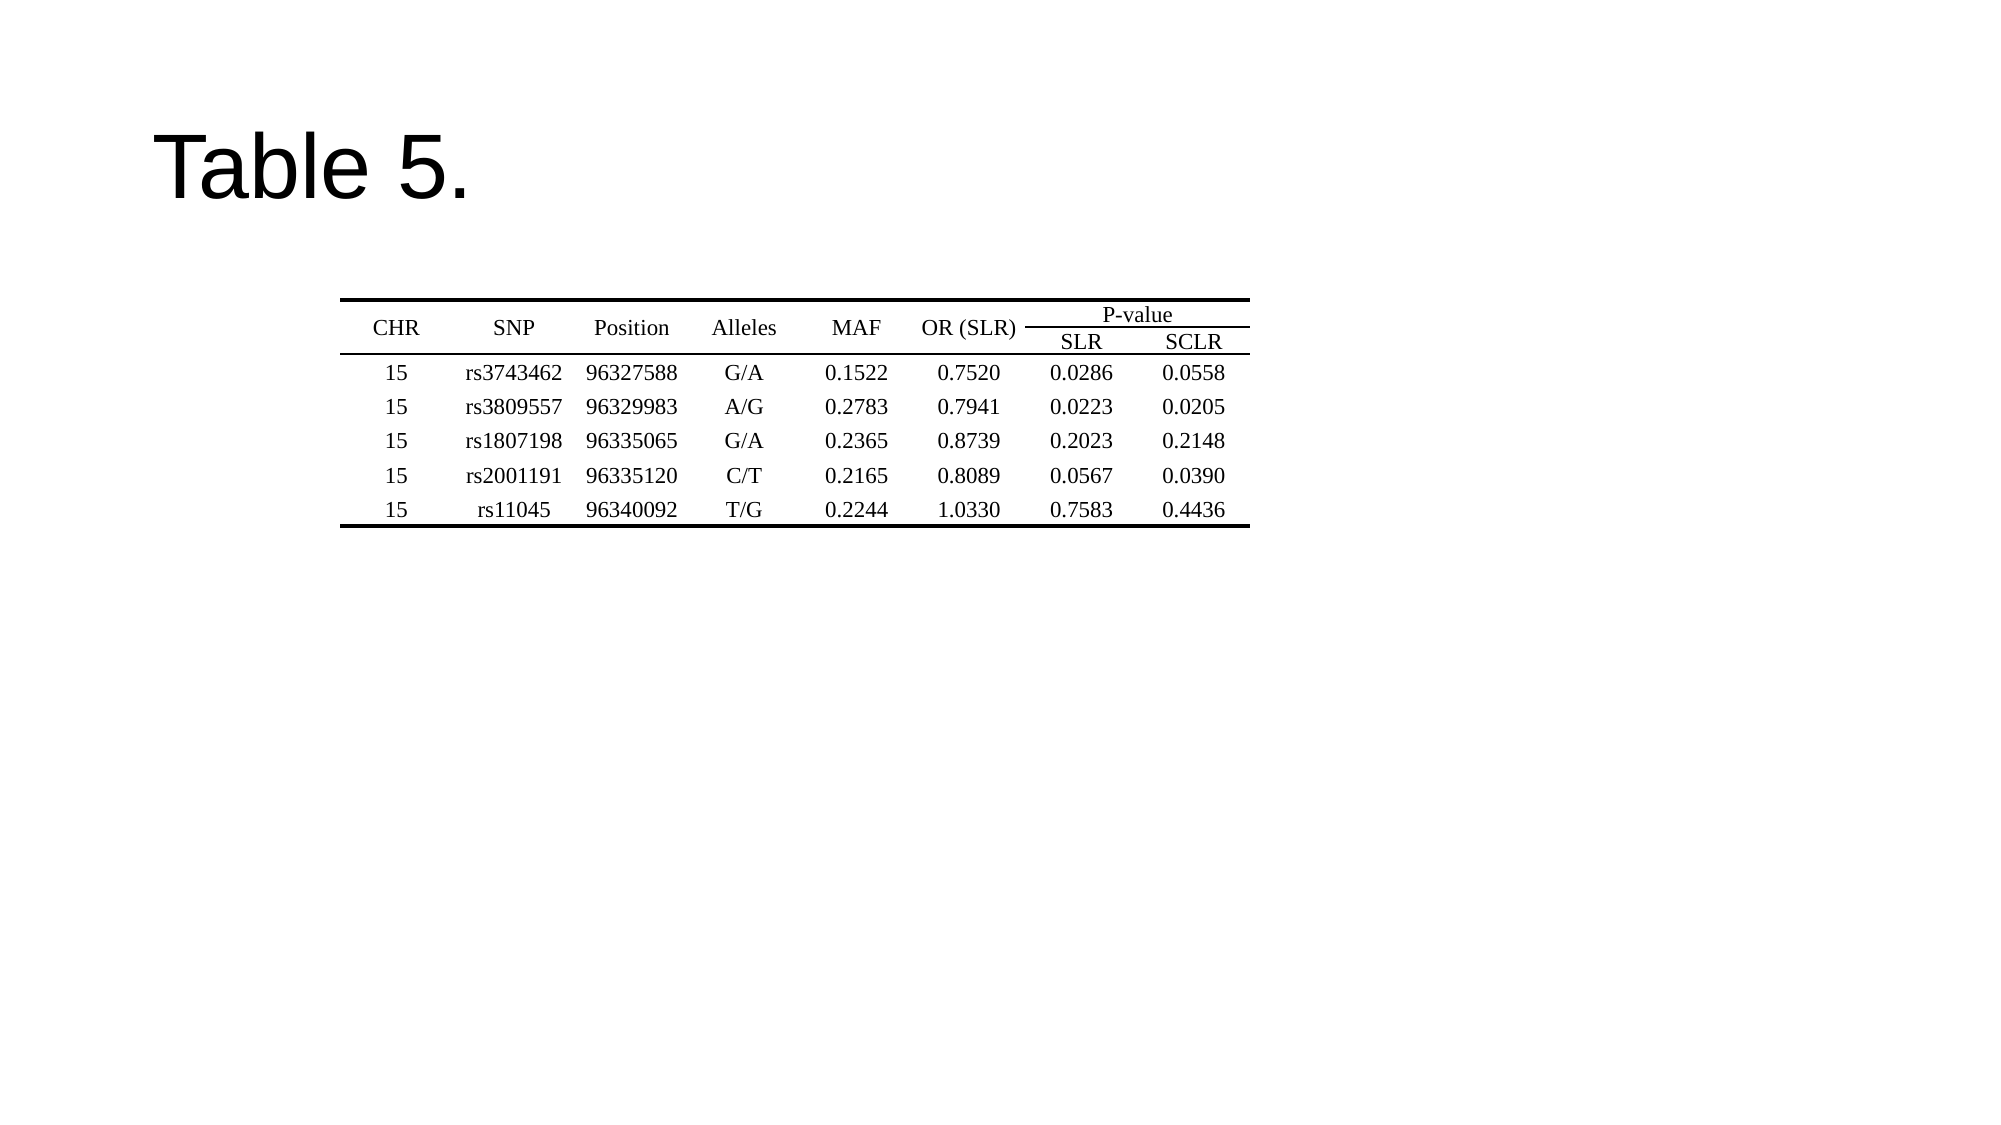

# Table 5.
| CHR | SNP | Position | Alleles | MAF | OR (SLR) | P-value |  |
| --- | --- | --- | --- | --- | --- | --- | --- |
|  |  |  |  |  |  | SLR | SCLR |
| 15 | rs3743462 | 96327588 | G/A | 0.1522 | 0.7520 | 0.0286 | 0.0558 |
| 15 | rs3809557 | 96329983 | A/G | 0.2783 | 0.7941 | 0.0223 | 0.0205 |
| 15 | rs1807198 | 96335065 | G/A | 0.2365 | 0.8739 | 0.2023 | 0.2148 |
| 15 | rs2001191 | 96335120 | C/T | 0.2165 | 0.8089 | 0.0567 | 0.0390 |
| 15 | rs11045 | 96340092 | T/G | 0.2244 | 1.0330 | 0.7583 | 0.4436 |